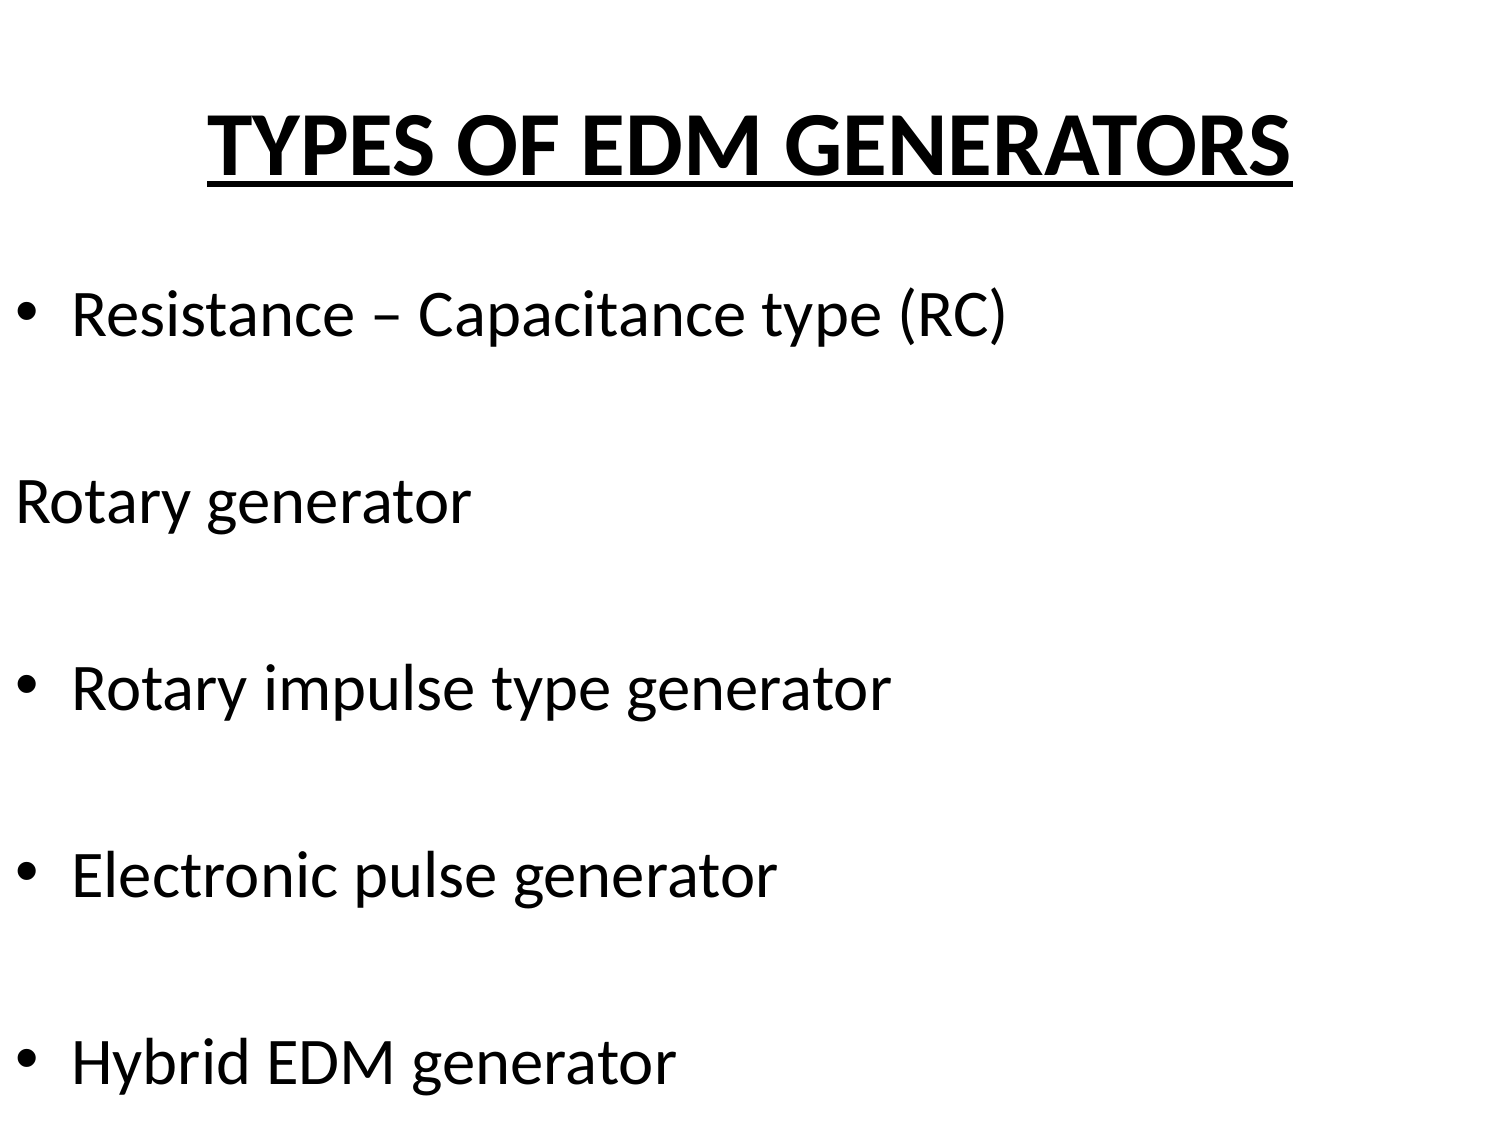

# TYPES OF EDM GENERATORS
Resistance – Capacitance type (RC)

Rotary generator

Rotary impulse type generator

Electronic pulse generator

Hybrid EDM generator